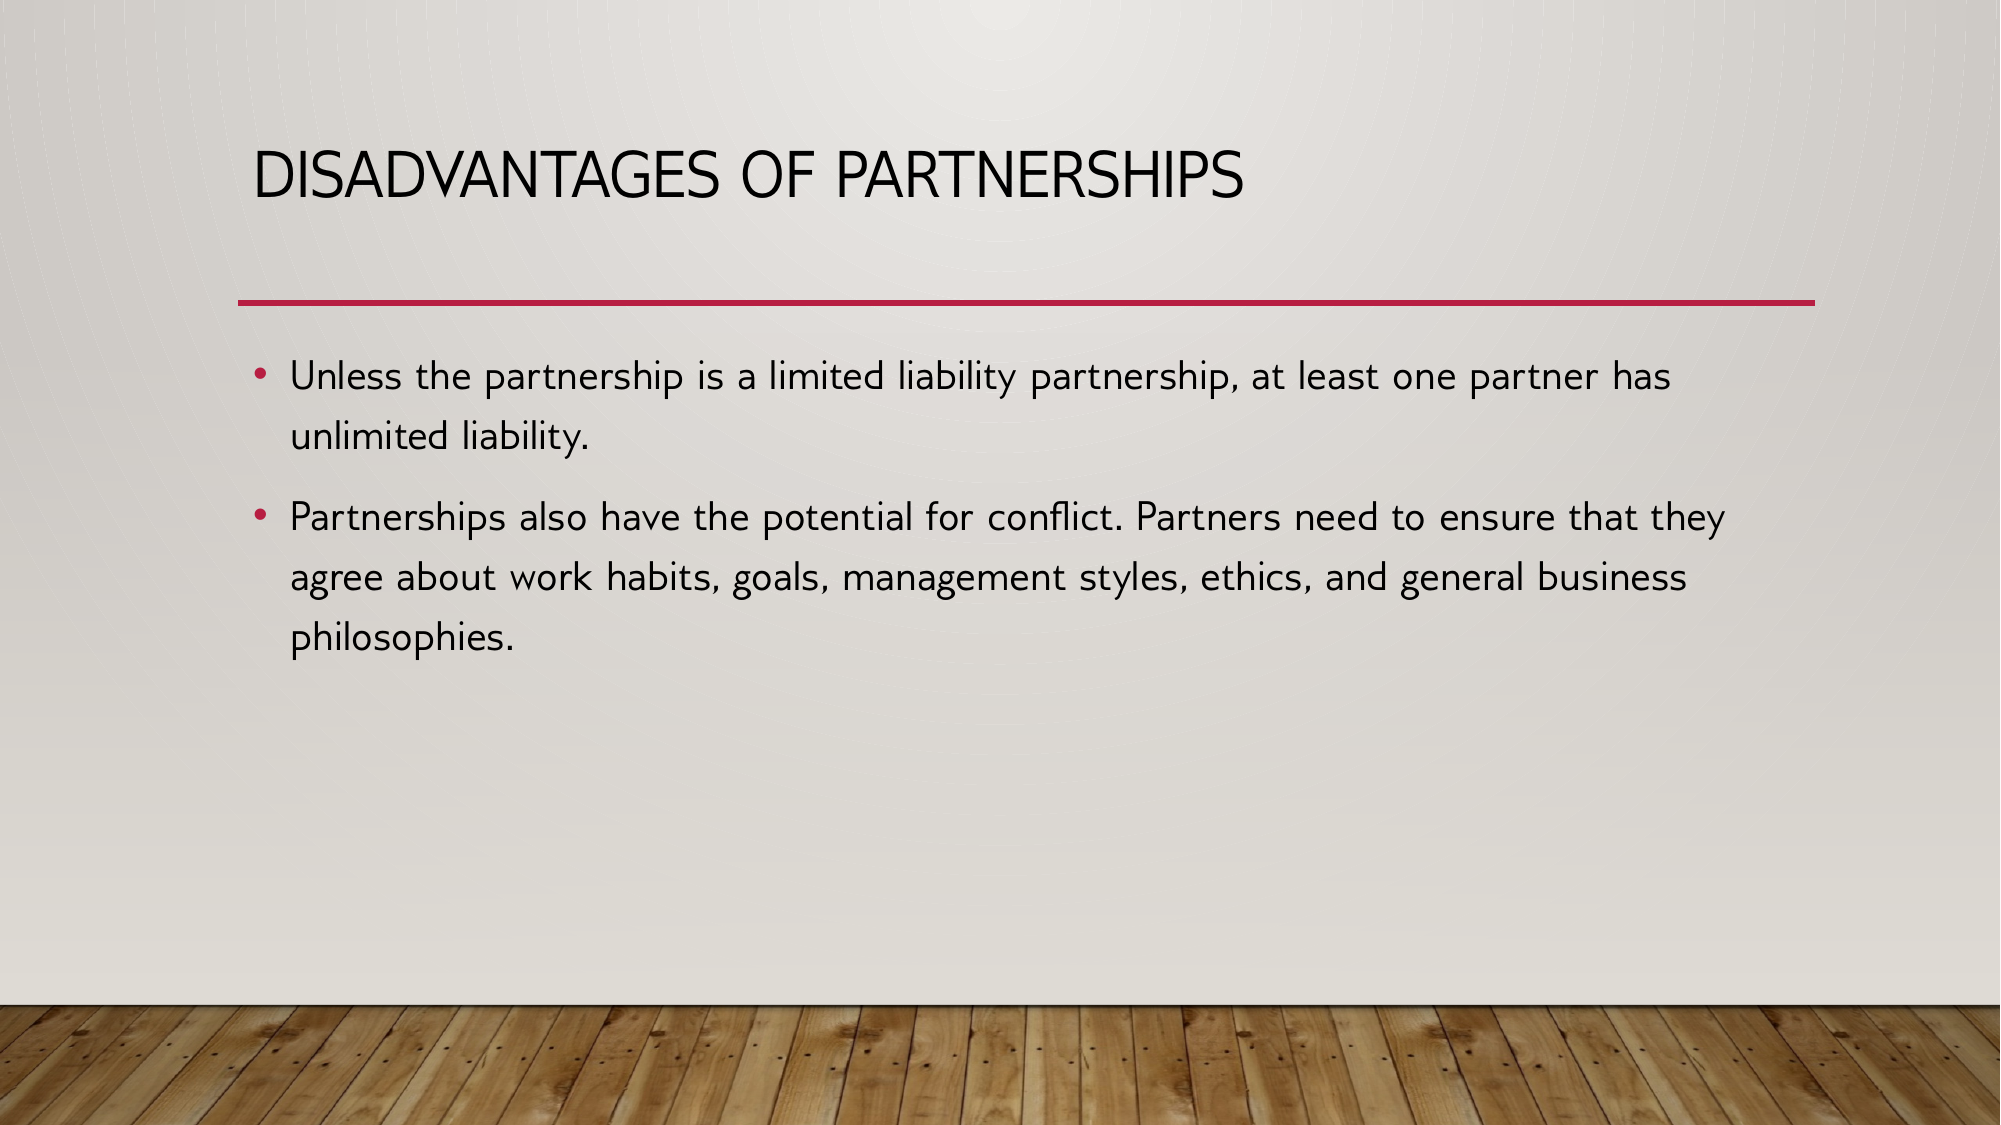

# Disadvantages of Partnerships
Unless the partnership is a limited liability partnership, at least one partner has unlimited liability.
Partnerships also have the potential for conflict. Partners need to ensure that they agree about work habits, goals, management styles, ethics, and general business philosophies.